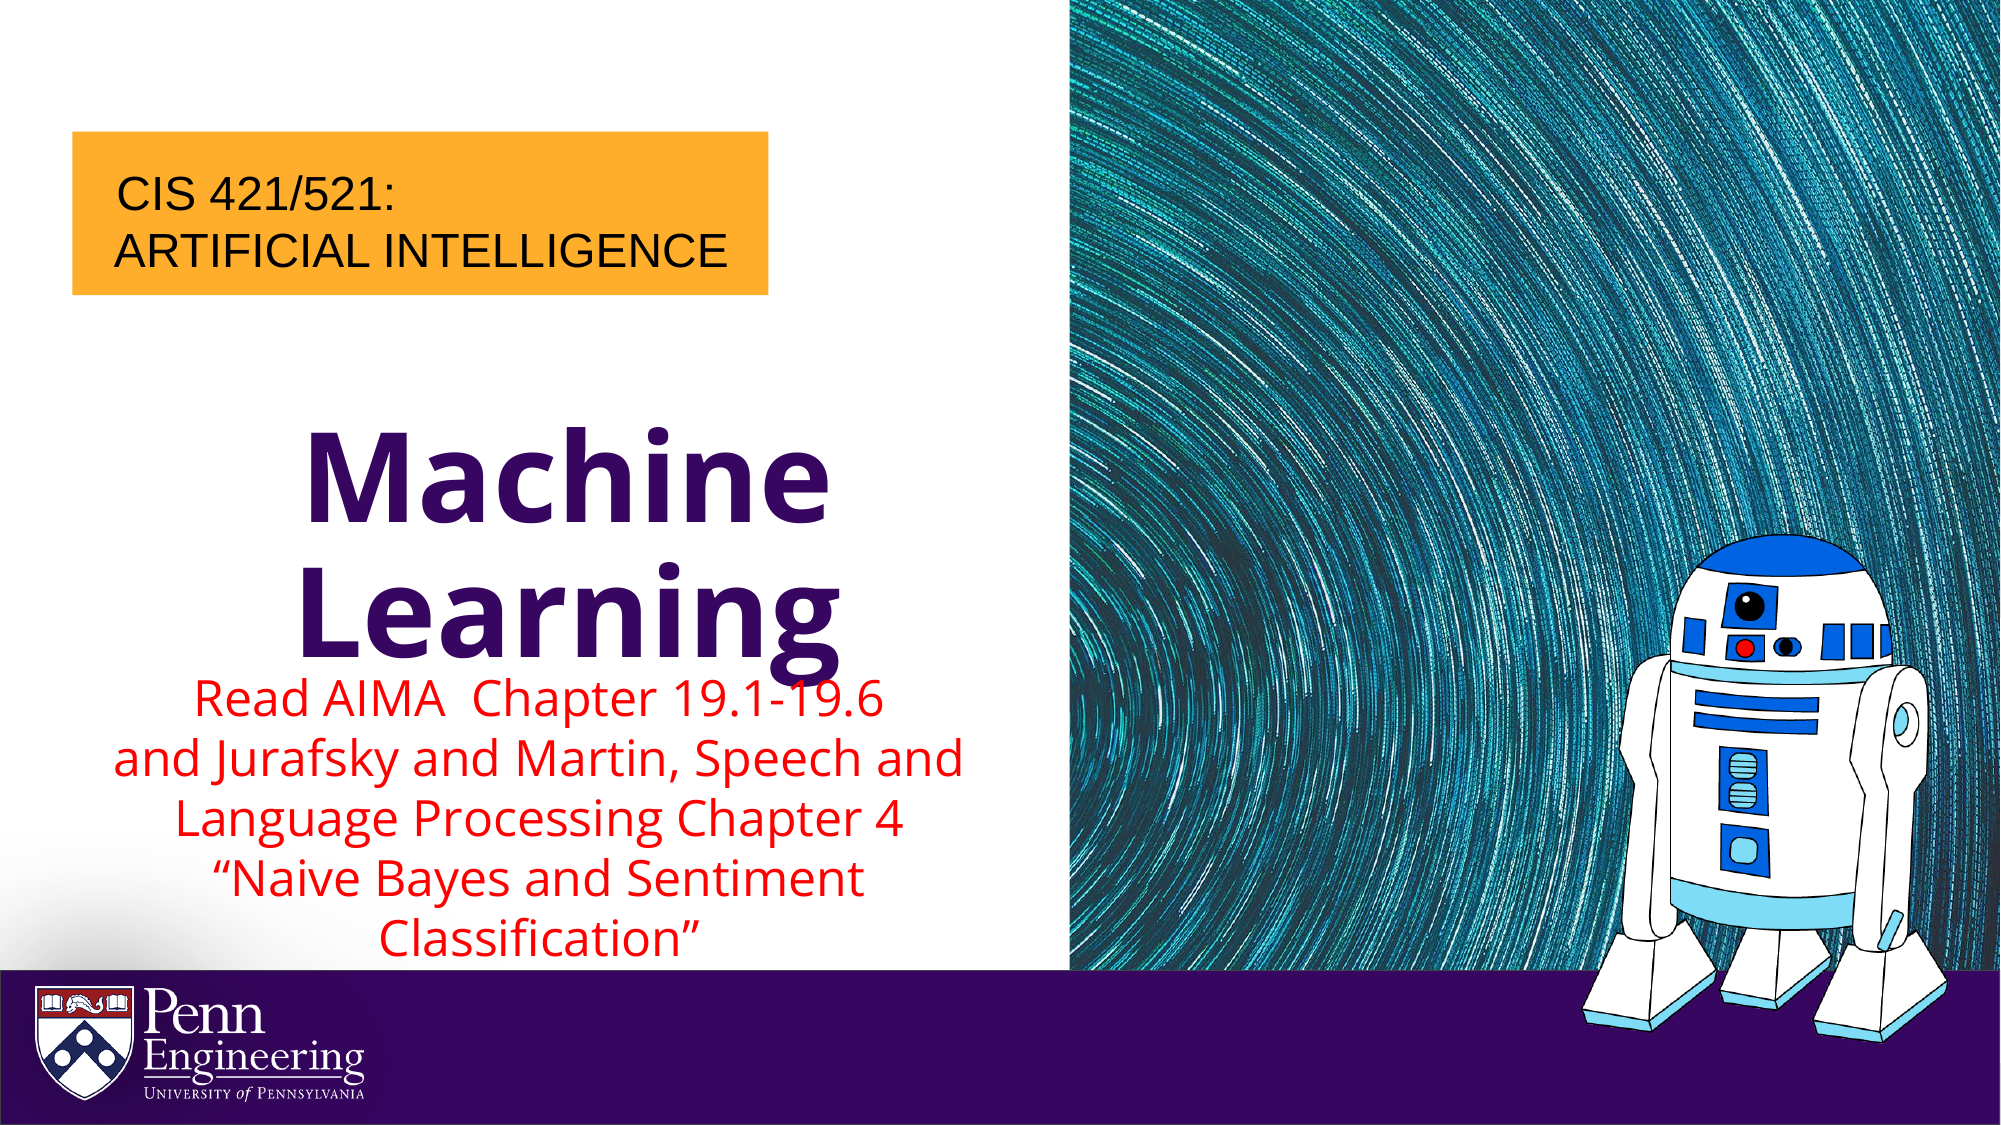

# Machine Learning
Read AIMA  Chapter 19.1-19.6
and Jurafsky and Martin, Speech and Language Processing Chapter 4 “Naive Bayes and Sentiment Classification”